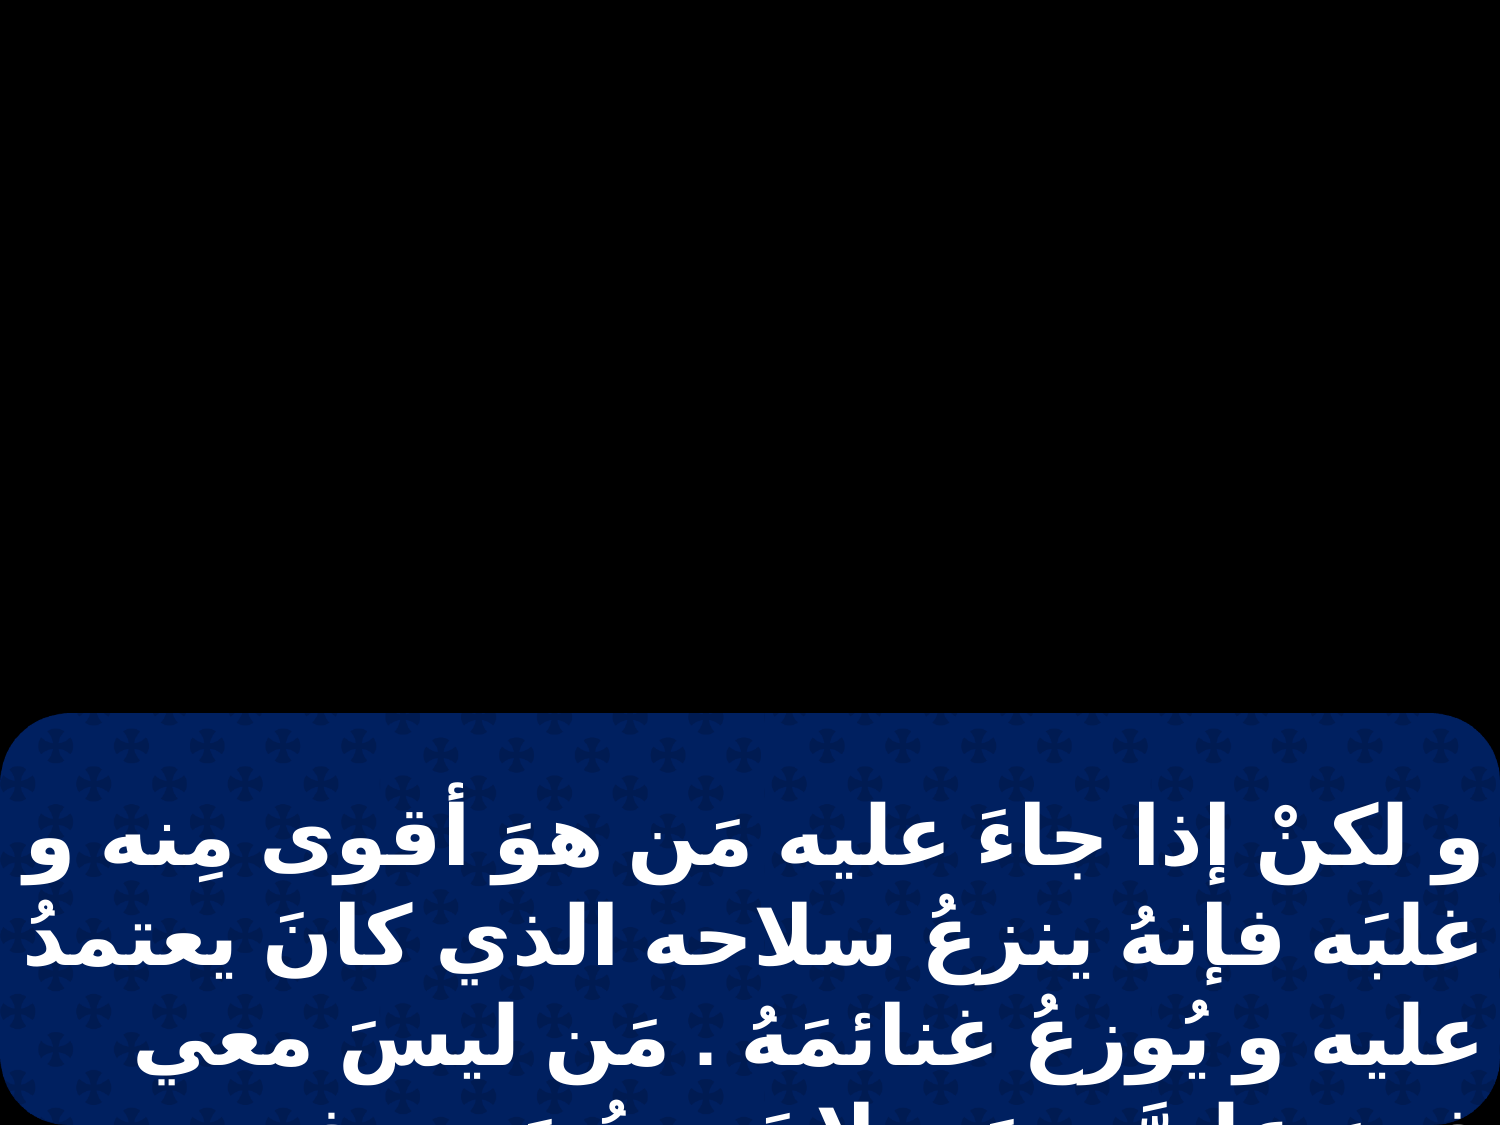

و لكنْ إذا جاءَ عليه مَن هوَ أقوى مِنه و غلبَه فإنهُ ينزعُ سلاحه الذي كانَ يعتمدُ عليه و يُوزعُ غنائمَهُ . مَن ليسَ معي فهوَ عليَّ و مَن لا يَجمعُ مَعي فهو يُفرقُ .